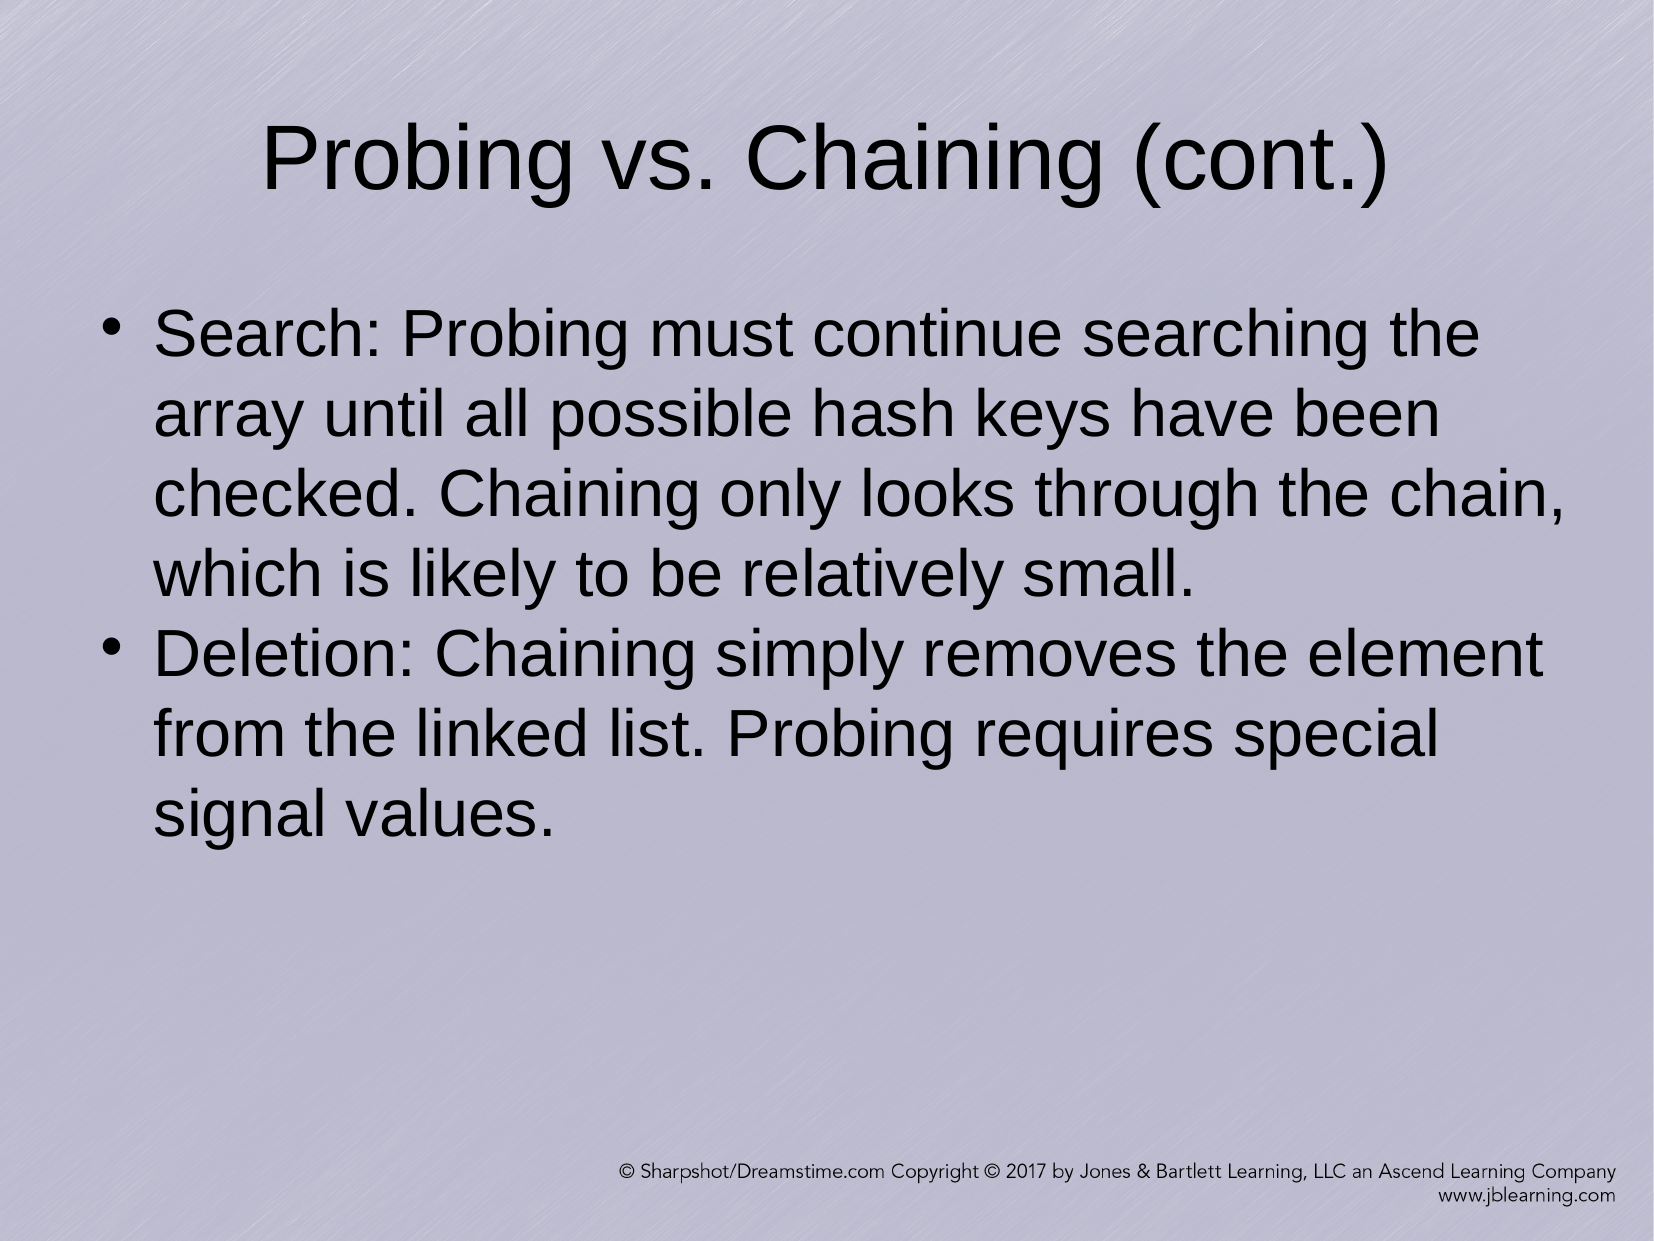

Probing vs. Chaining (cont.)
Search: Probing must continue searching the array until all possible hash keys have been checked. Chaining only looks through the chain, which is likely to be relatively small.
Deletion: Chaining simply removes the element from the linked list. Probing requires special signal values.